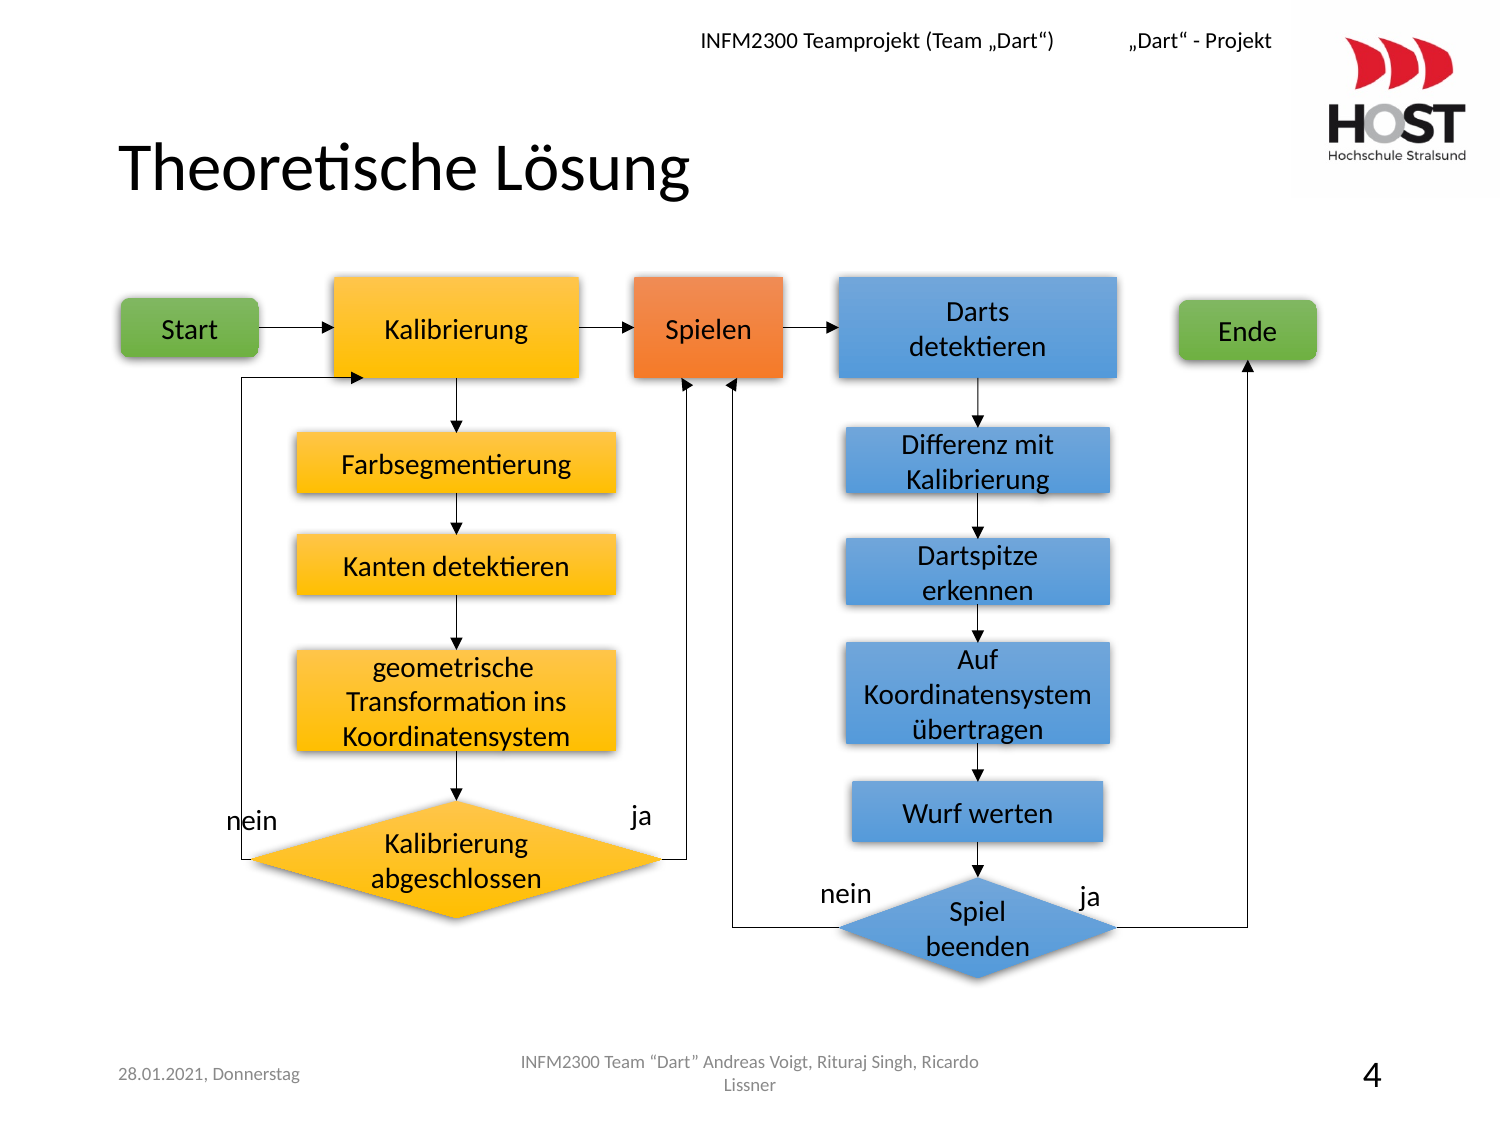

# Theoretische Lösung
Kalibrierung
Spielen
Darts detektieren
Start
Ende
Differenz mit Kalibrierung
Farbsegmentierung
Kanten detektieren
Dartspitze erkennen
Auf Koordinatensystem übertragen
geometrische
Transformation ins Koordinatensystem
Wurf werten
ja
nein
Kalibrierung abgeschlossen
nein
ja
Spiel beenden
28.01.2021, Donnerstag
INFM2300 Team “Dart” Andreas Voigt, Rituraj Singh, Ricardo Lissner
4